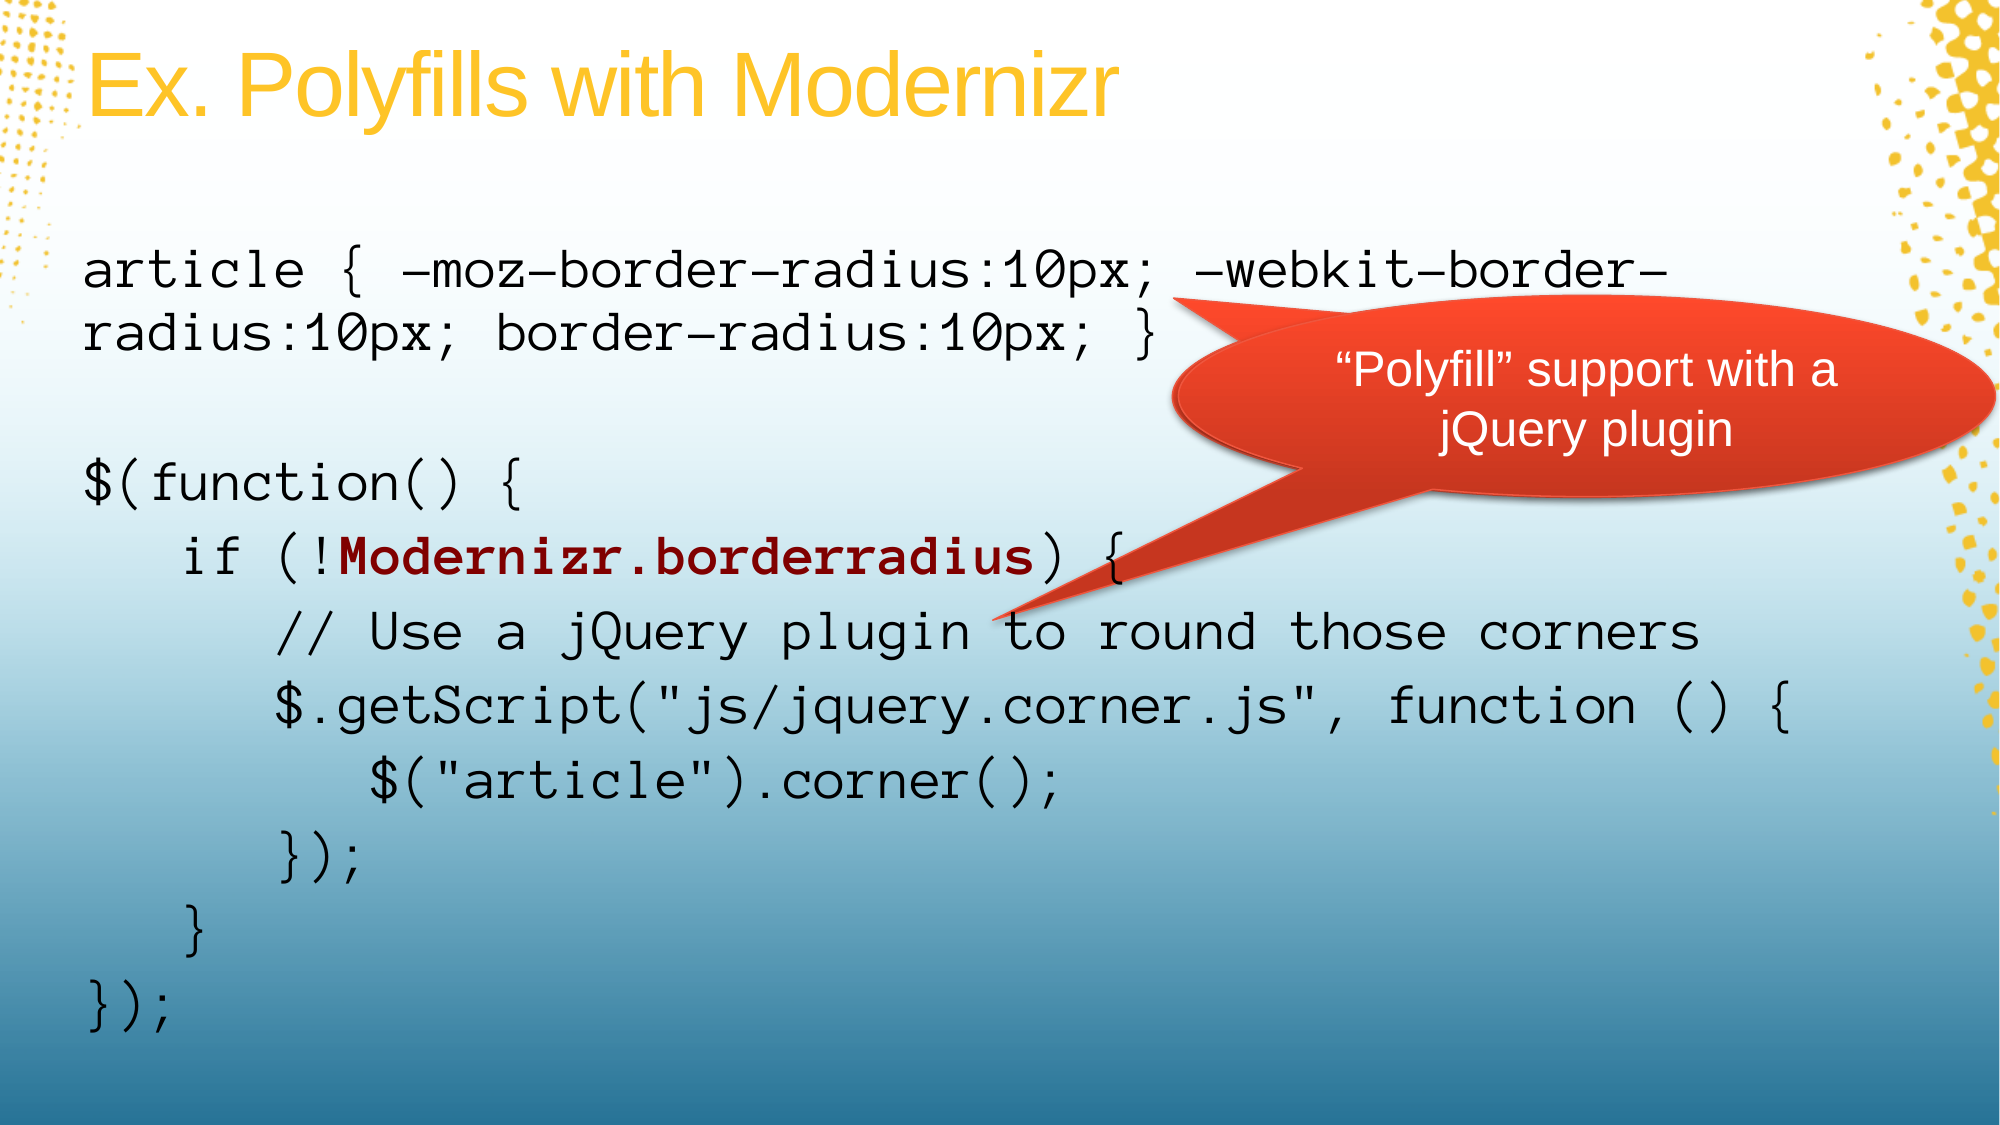

# Ex. Polyfills with Modernizr
article { -moz-border-radius:10px; -webkit-border-radius:10px; border-radius:10px; }

$(function() {
   if (!Modernizr.borderradius) {
      // Use a jQuery plugin to round those corners
      $.getScript("js/jquery.corner.js", function () {
         $("article").corner();
      });
   }
});
“Polyfill” support with a jQuery plugin
Not supported in older browsers!